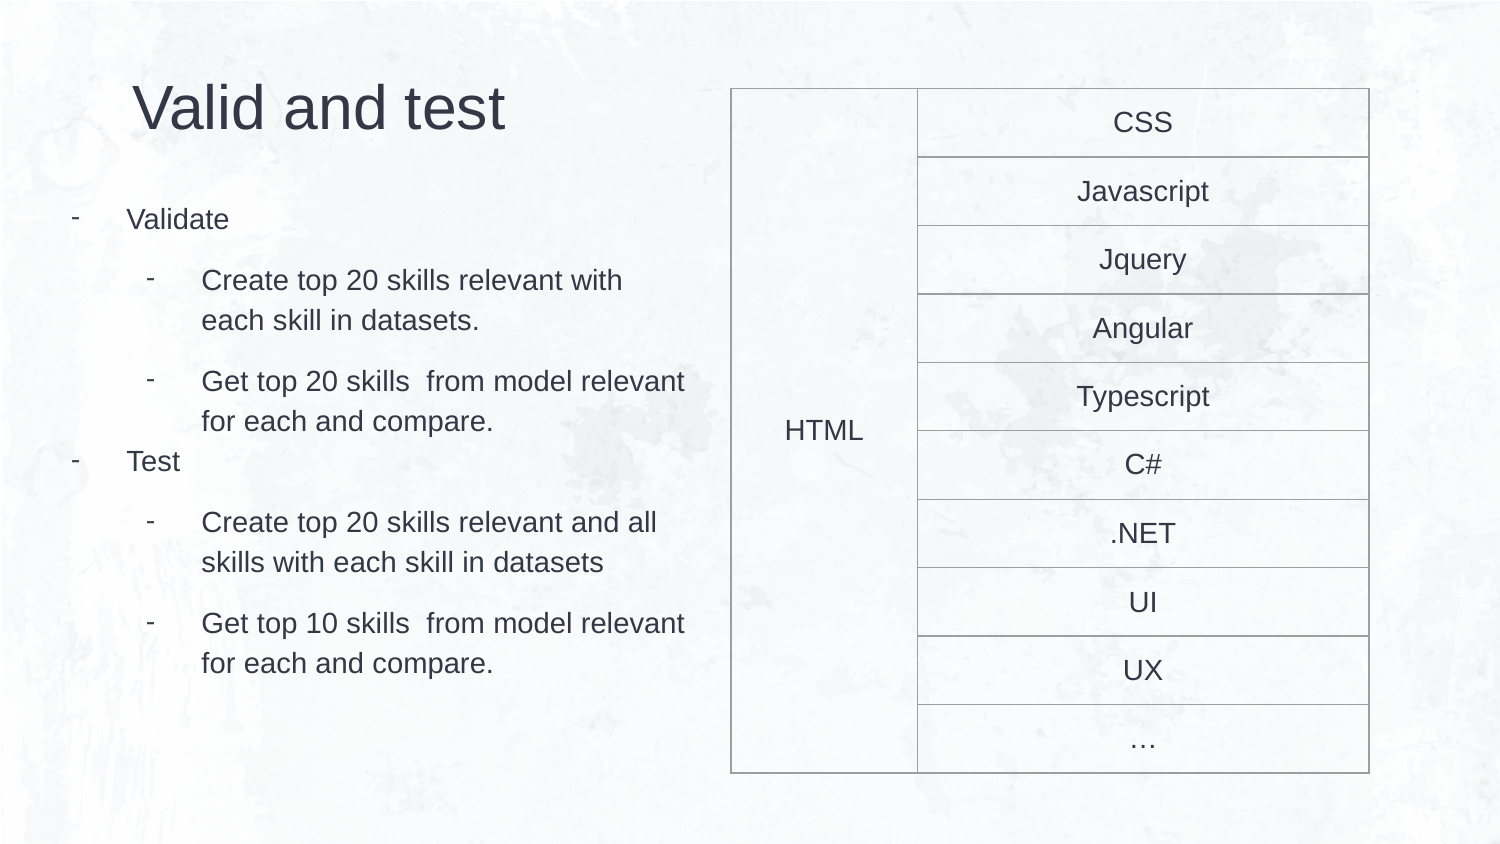

# Valid and test
| HTML | CSS |
| --- | --- |
|  | Javascript |
|  | Jquery |
|  | Angular |
|  | Typescript |
|  | C# |
|  | .NET |
|  | UI |
|  | UX |
|  | … |
Validate
Create top 20 skills relevant with each skill in datasets.
Get top 20 skills  from model relevant for each and compare.
Test
Create top 20 skills relevant and all skills with each skill in datasets
Get top 10 skills  from model relevant for each and compare.